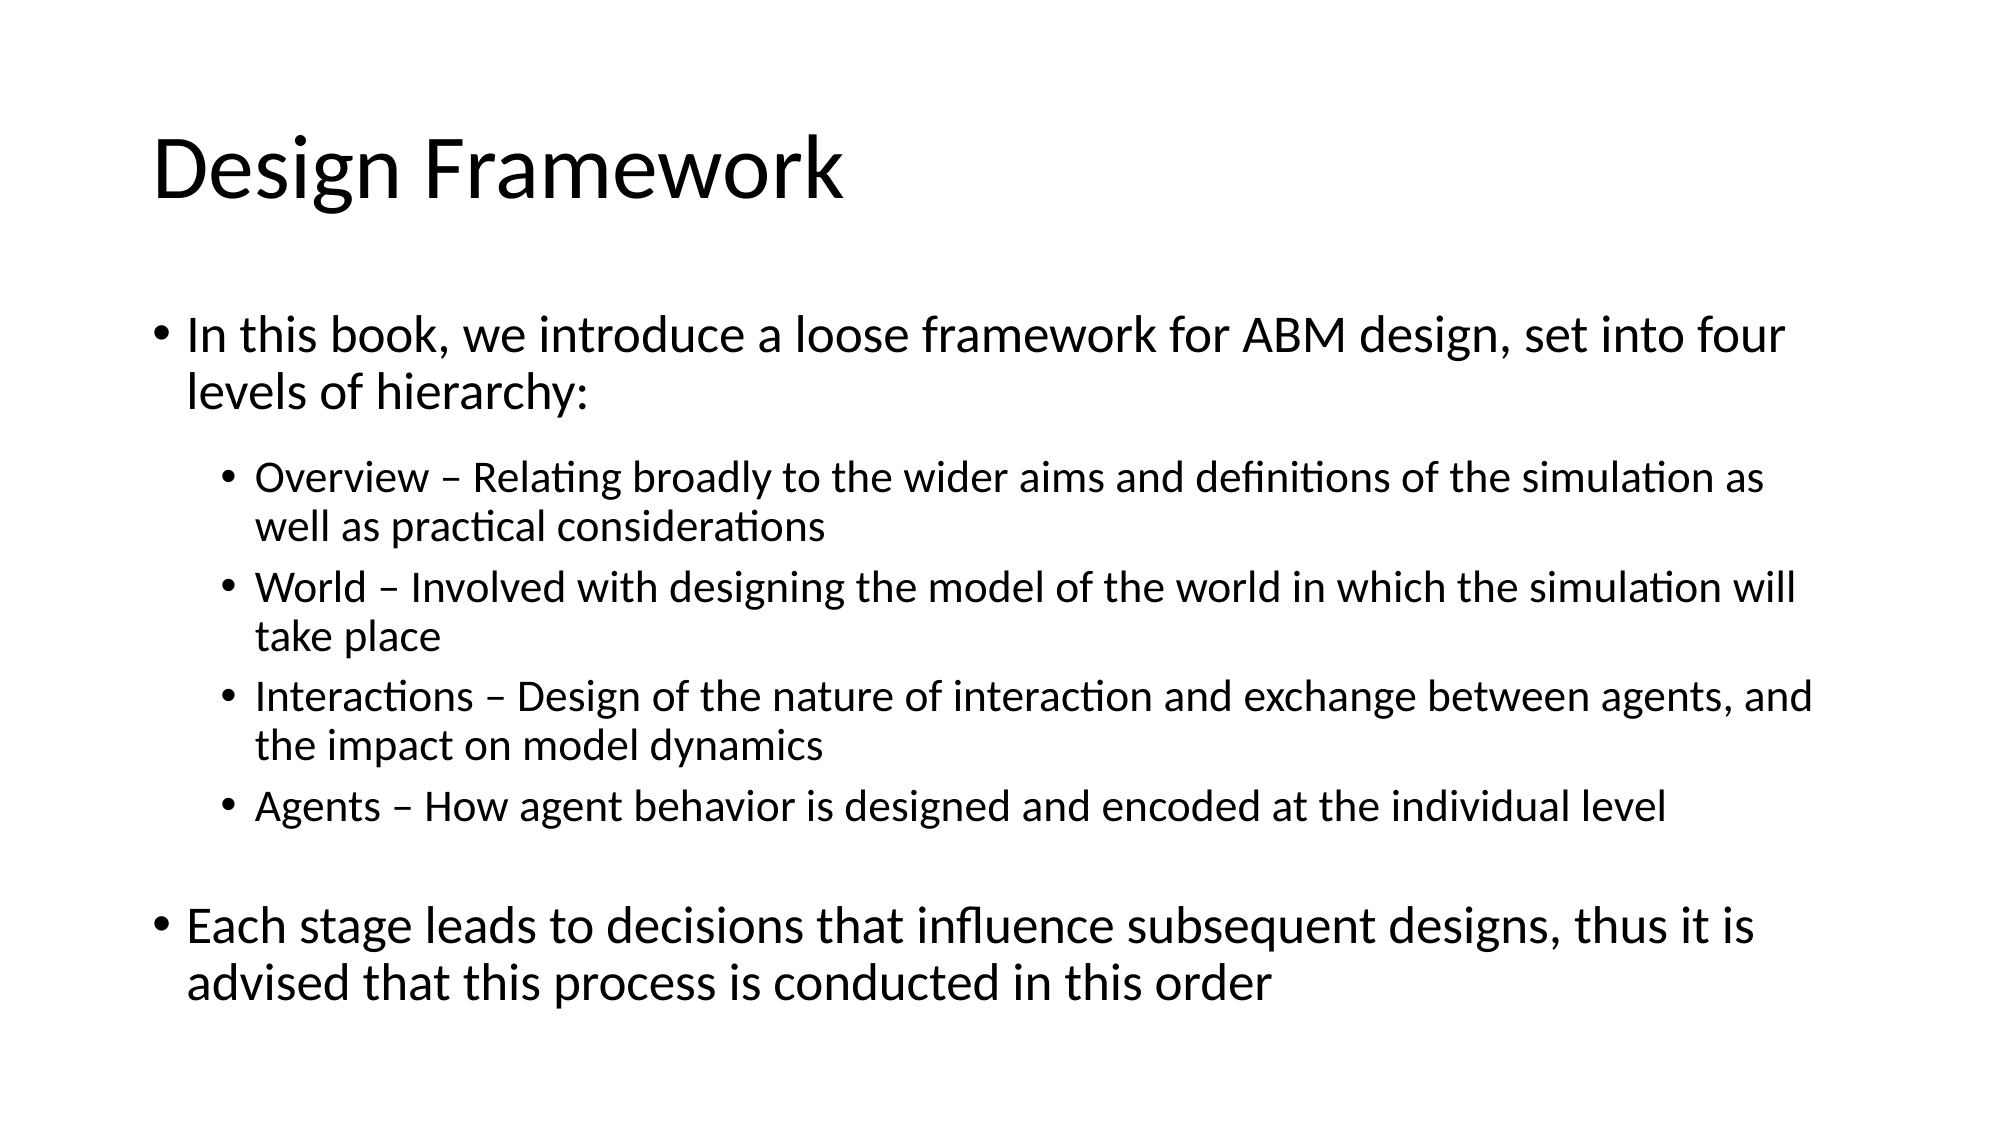

# Design Framework
In this book, we introduce a loose framework for ABM design, set into four levels of hierarchy:
Overview – Relating broadly to the wider aims and definitions of the simulation as well as practical considerations
World – Involved with designing the model of the world in which the simulation will take place
Interactions – Design of the nature of interaction and exchange between agents, and the impact on model dynamics
Agents – How agent behavior is designed and encoded at the individual level

Each stage leads to decisions that influence subsequent designs, thus it is advised that this process is conducted in this order